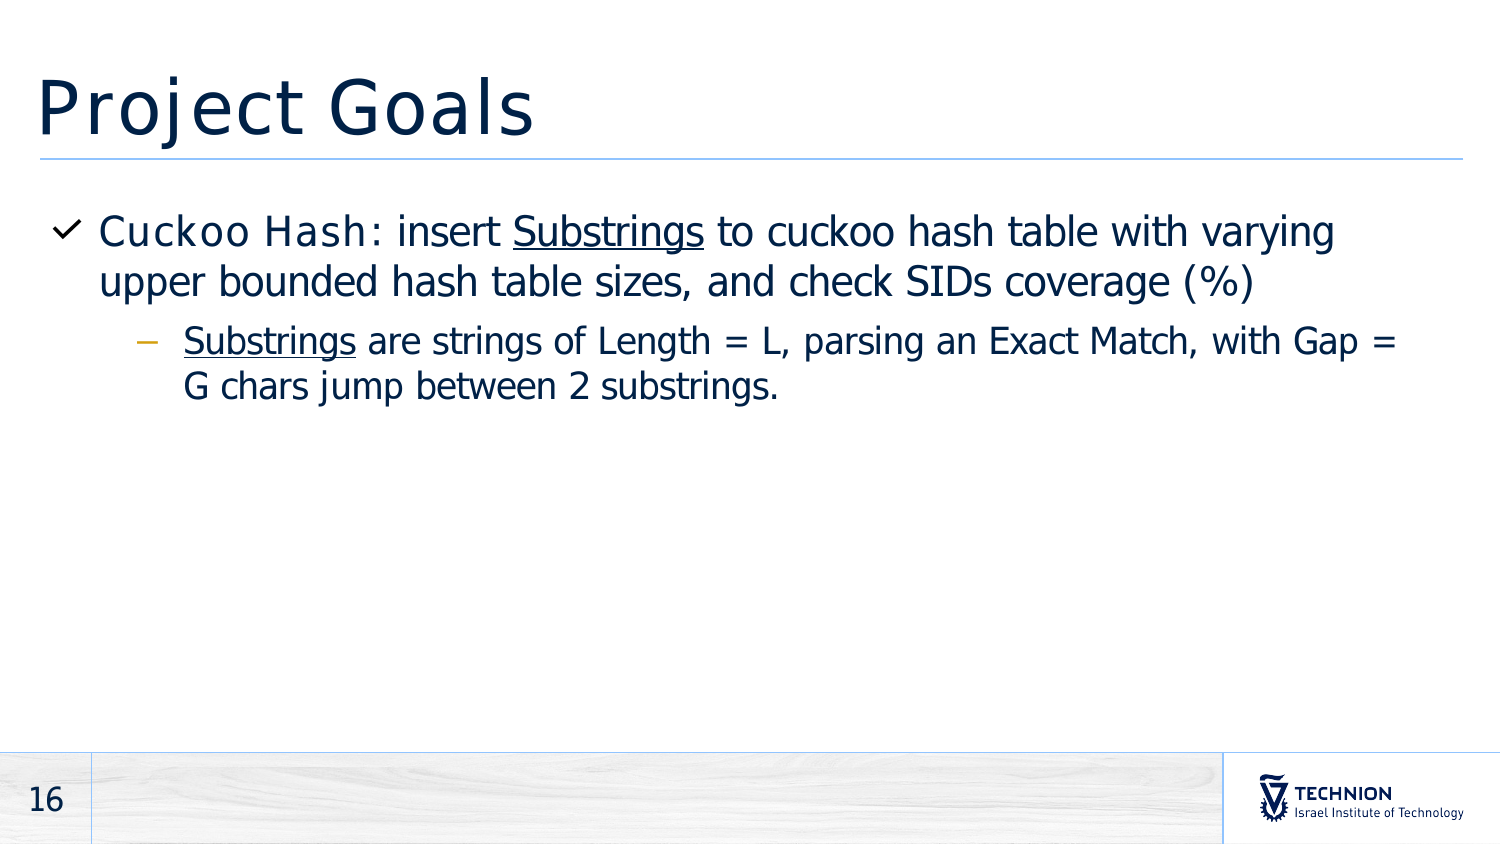

# Project Goals
Cuckoo Hash: insert Substrings to cuckoo hash table with varying upper bounded hash table sizes, and check SIDs coverage (%)
Substrings are strings of Length = L, parsing an Exact Match, with Gap = G chars jump between 2 substrings.
16